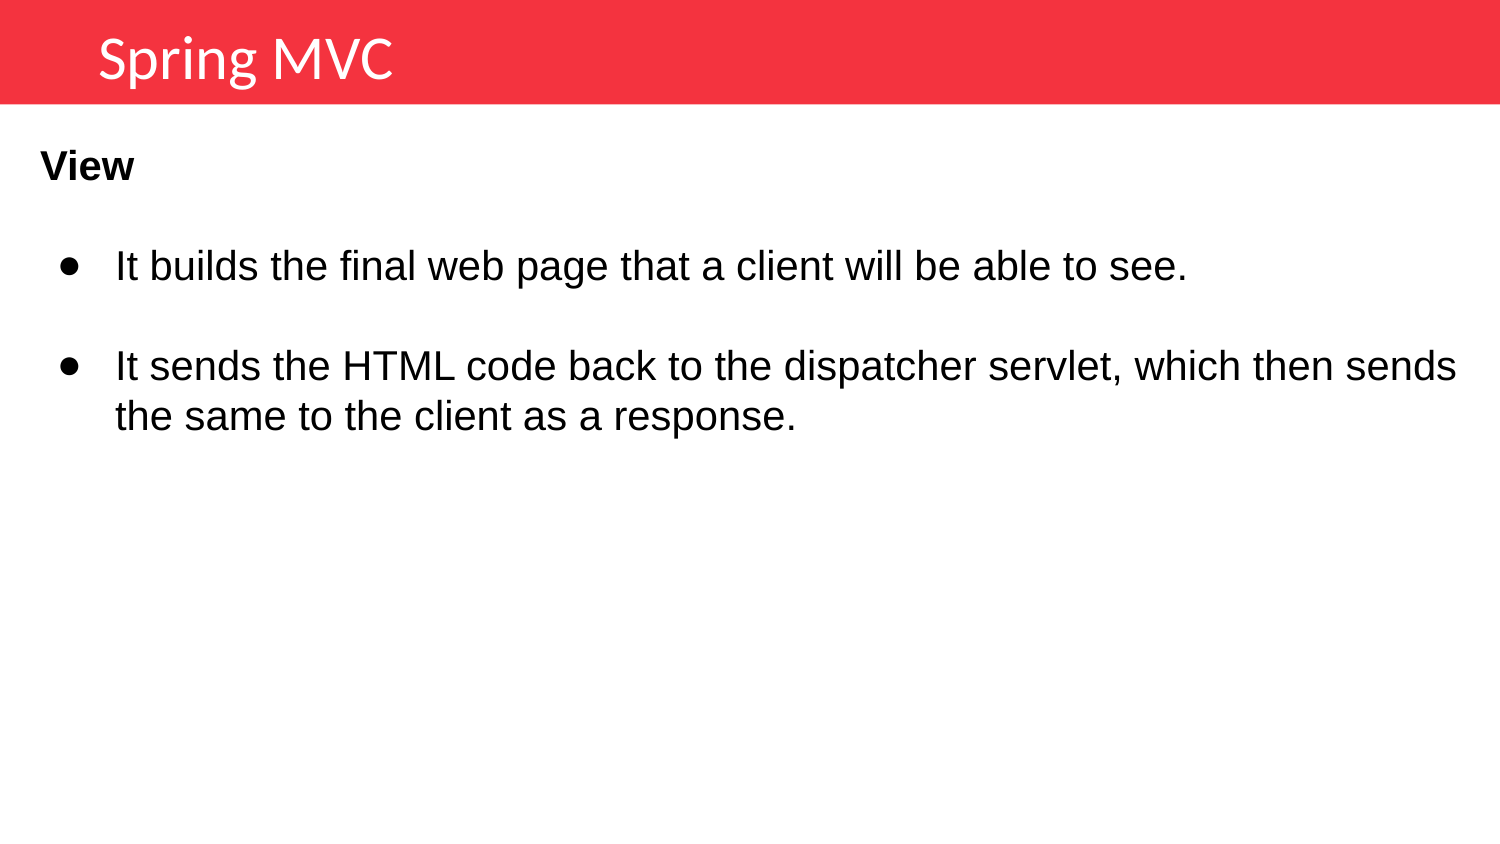

Spring MVC

View

It builds the final web page that a client will be able to see.

It sends the HTML code back to the dispatcher servlet, which then sends the same to the client as a response.